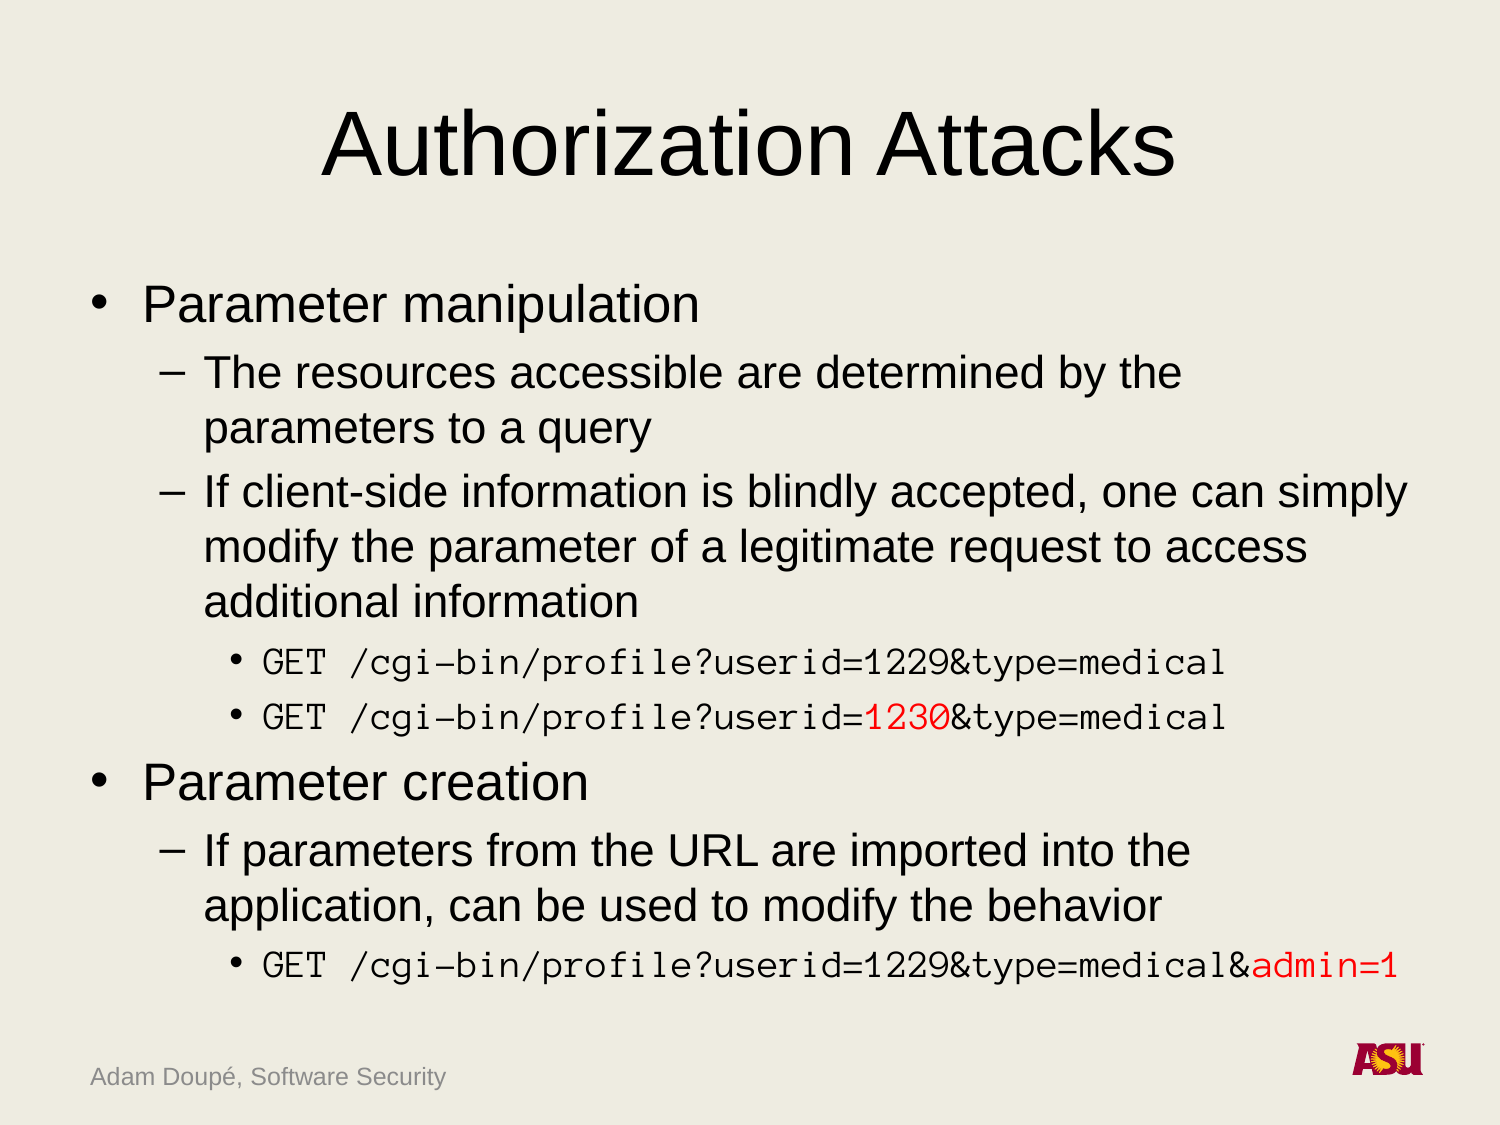

# Authorization Attacks
Parameter manipulation
The resources accessible are determined by the parameters to a query
If client-side information is blindly accepted, one can simply modify the parameter of a legitimate request to access additional information
GET /cgi-bin/profile?userid=1229&type=medical
GET /cgi-bin/profile?userid=1230&type=medical
Parameter creation
If parameters from the URL are imported into the application, can be used to modify the behavior
GET /cgi-bin/profile?userid=1229&type=medical&admin=1